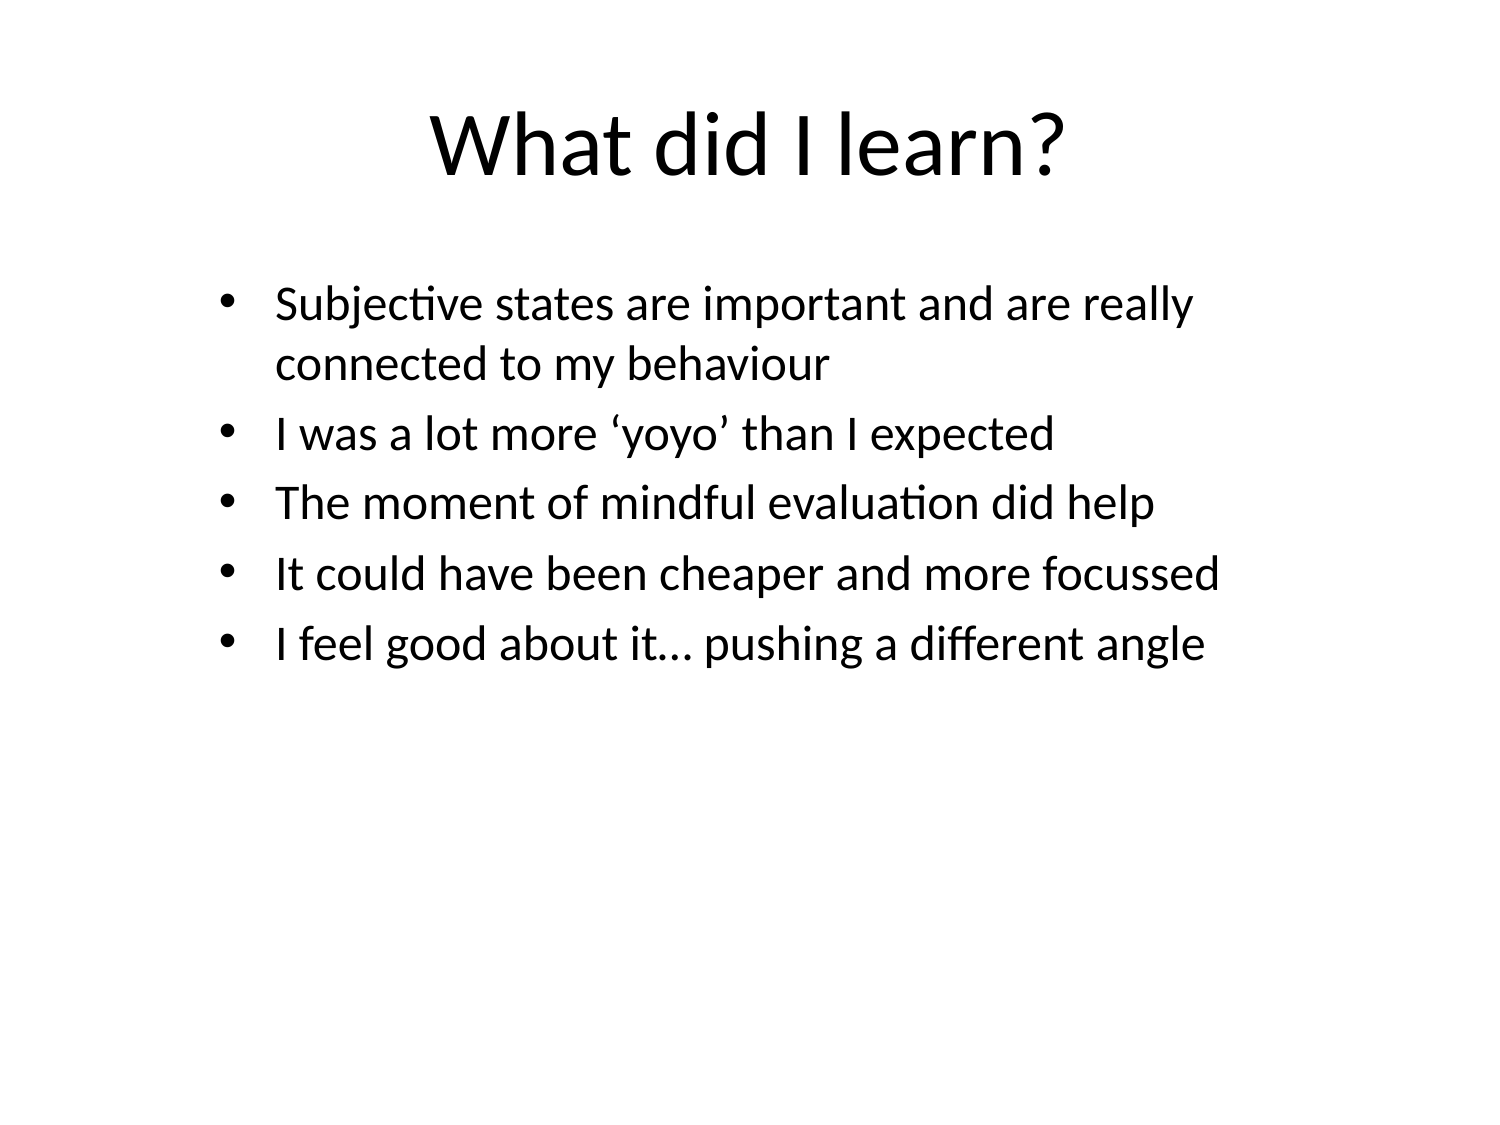

# What did I learn?
Subjective states are important and are really connected to my behaviour
I was a lot more ‘yoyo’ than I expected
The moment of mindful evaluation did help
It could have been cheaper and more focussed
I feel good about it… pushing a different angle